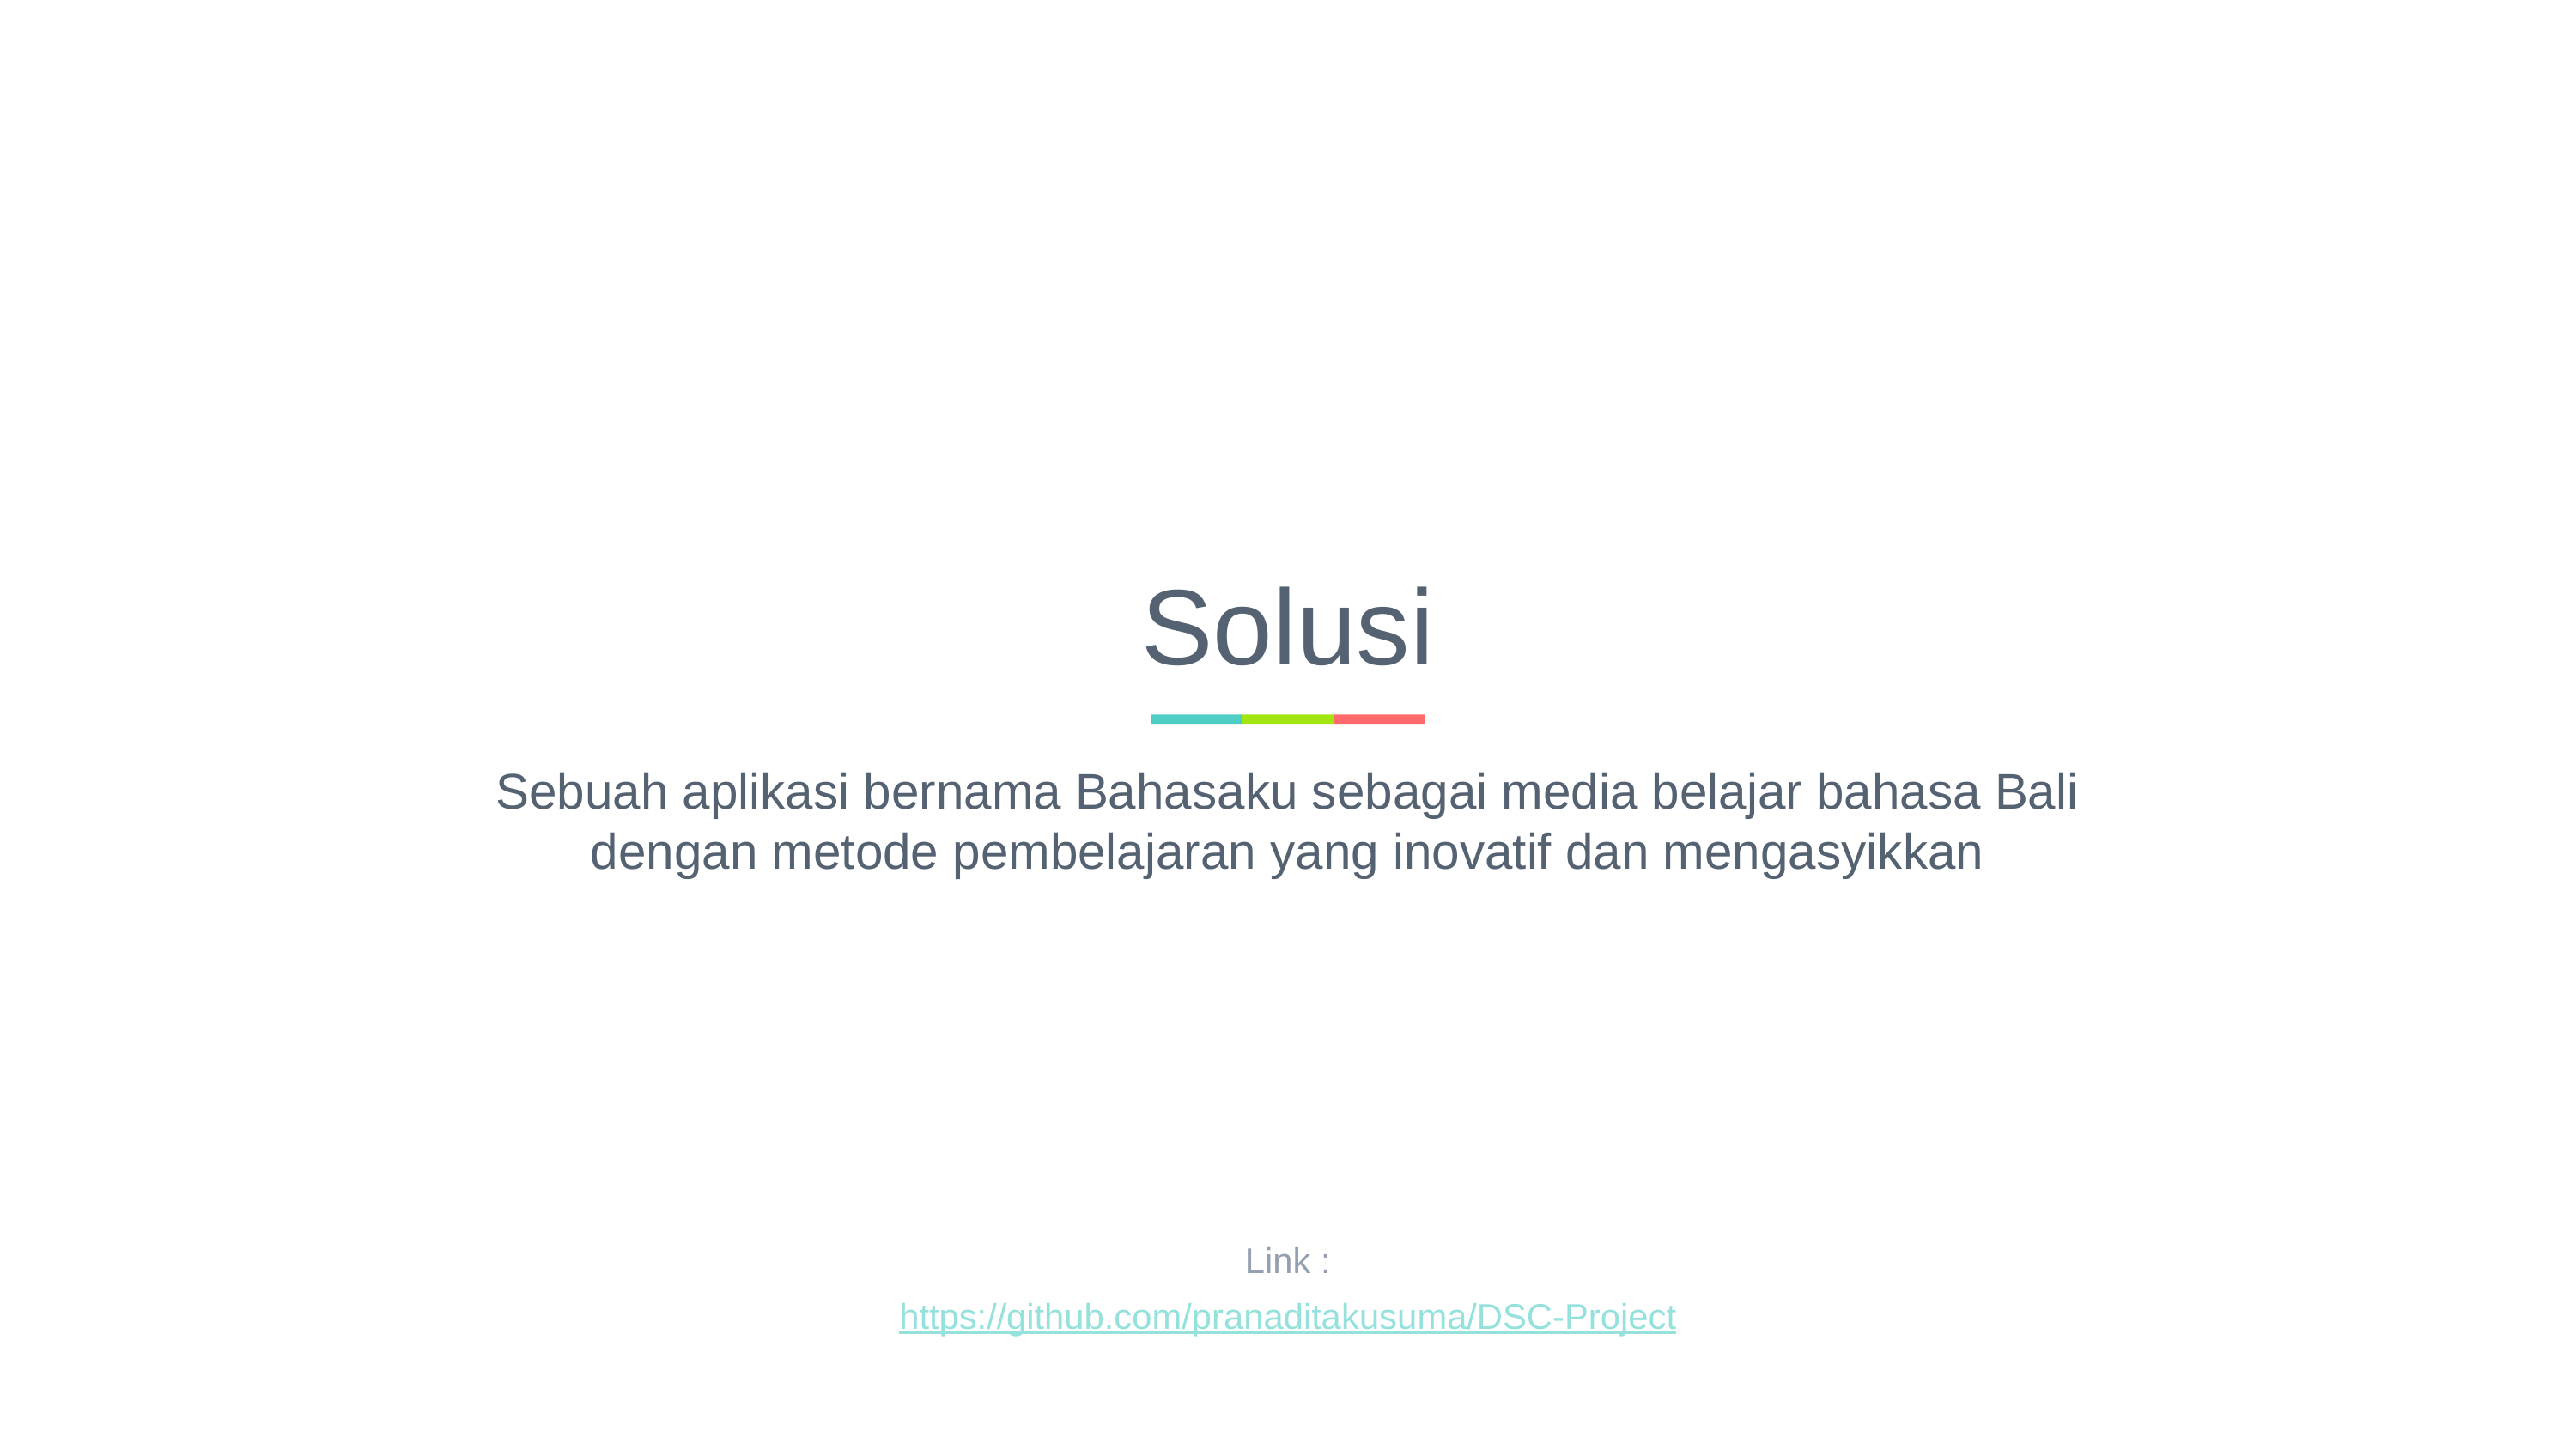

# Solusi
Sebuah aplikasi bernama Bahasaku sebagai media belajar bahasa Bali dengan metode pembelajaran yang inovatif dan mengasyikkan
Link :
https://github.com/pranaditakusuma/DSC-Project